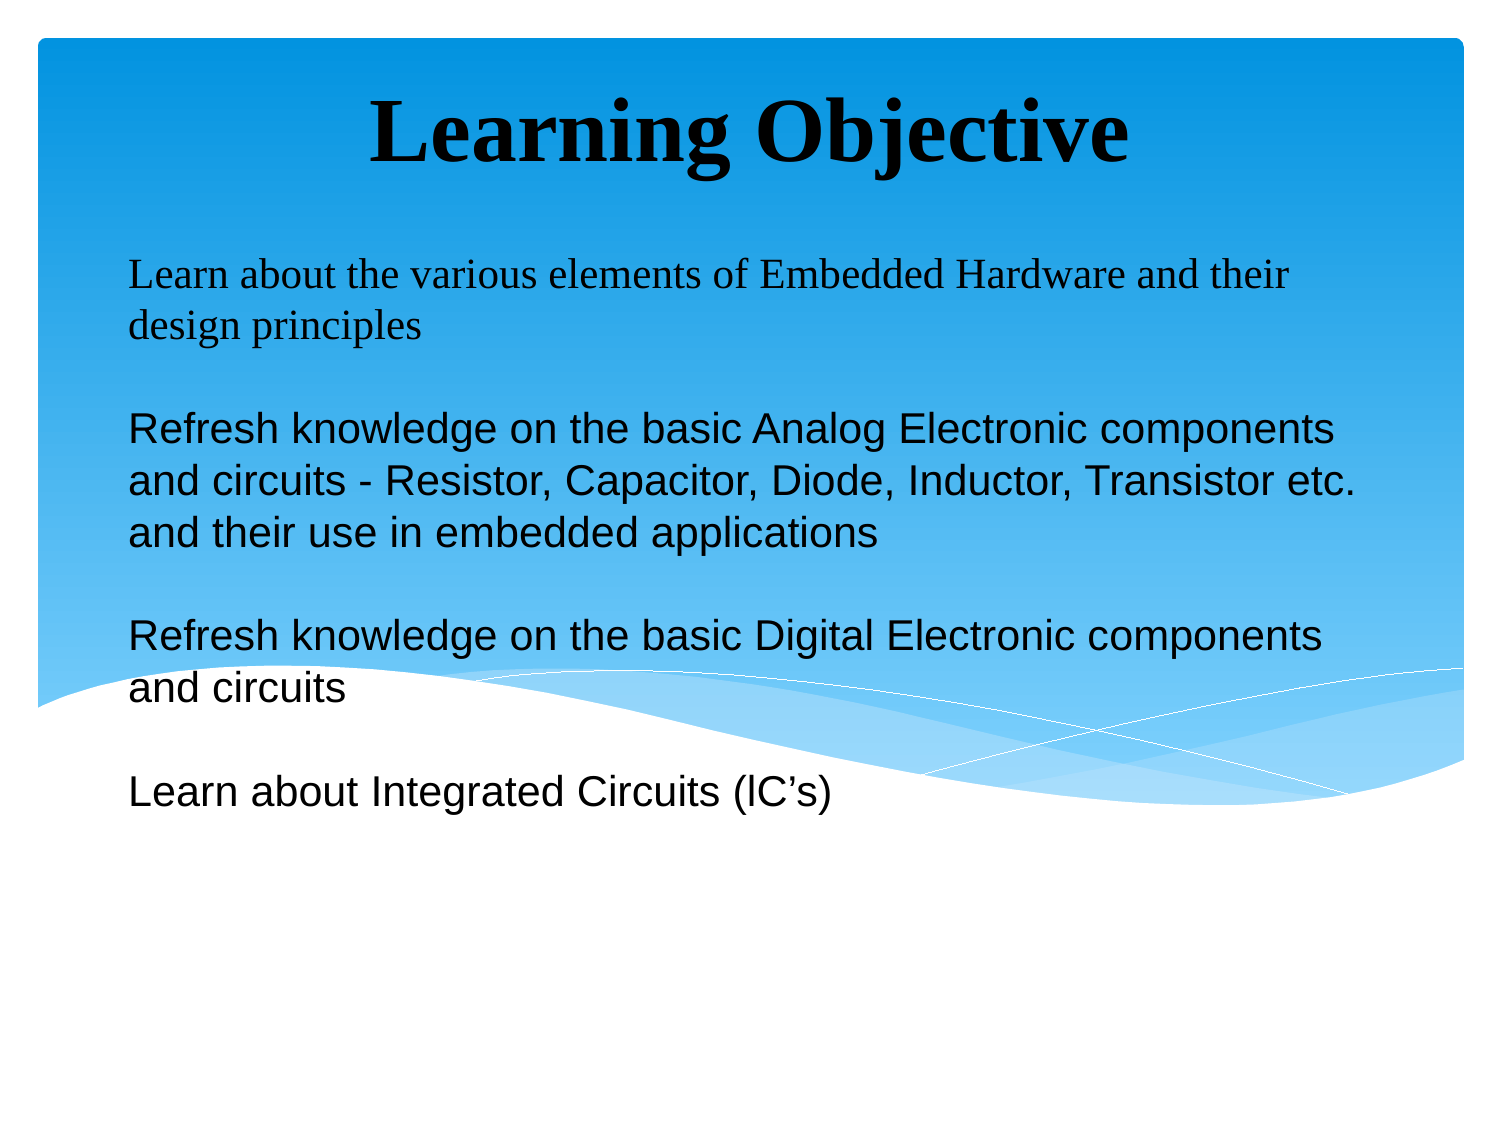

Learning Objective
# Learn about the various elements of Embedded Hardware and their design principles Refresh knowledge on the basic Analog Electronic components and circuits - Resistor, Capacitor, Diode, Inductor, Transistor etc. and their use in embedded applications Refresh knowledge on the basic Digital Electronic components and circuits Learn about Integrated Circuits (lC’s)